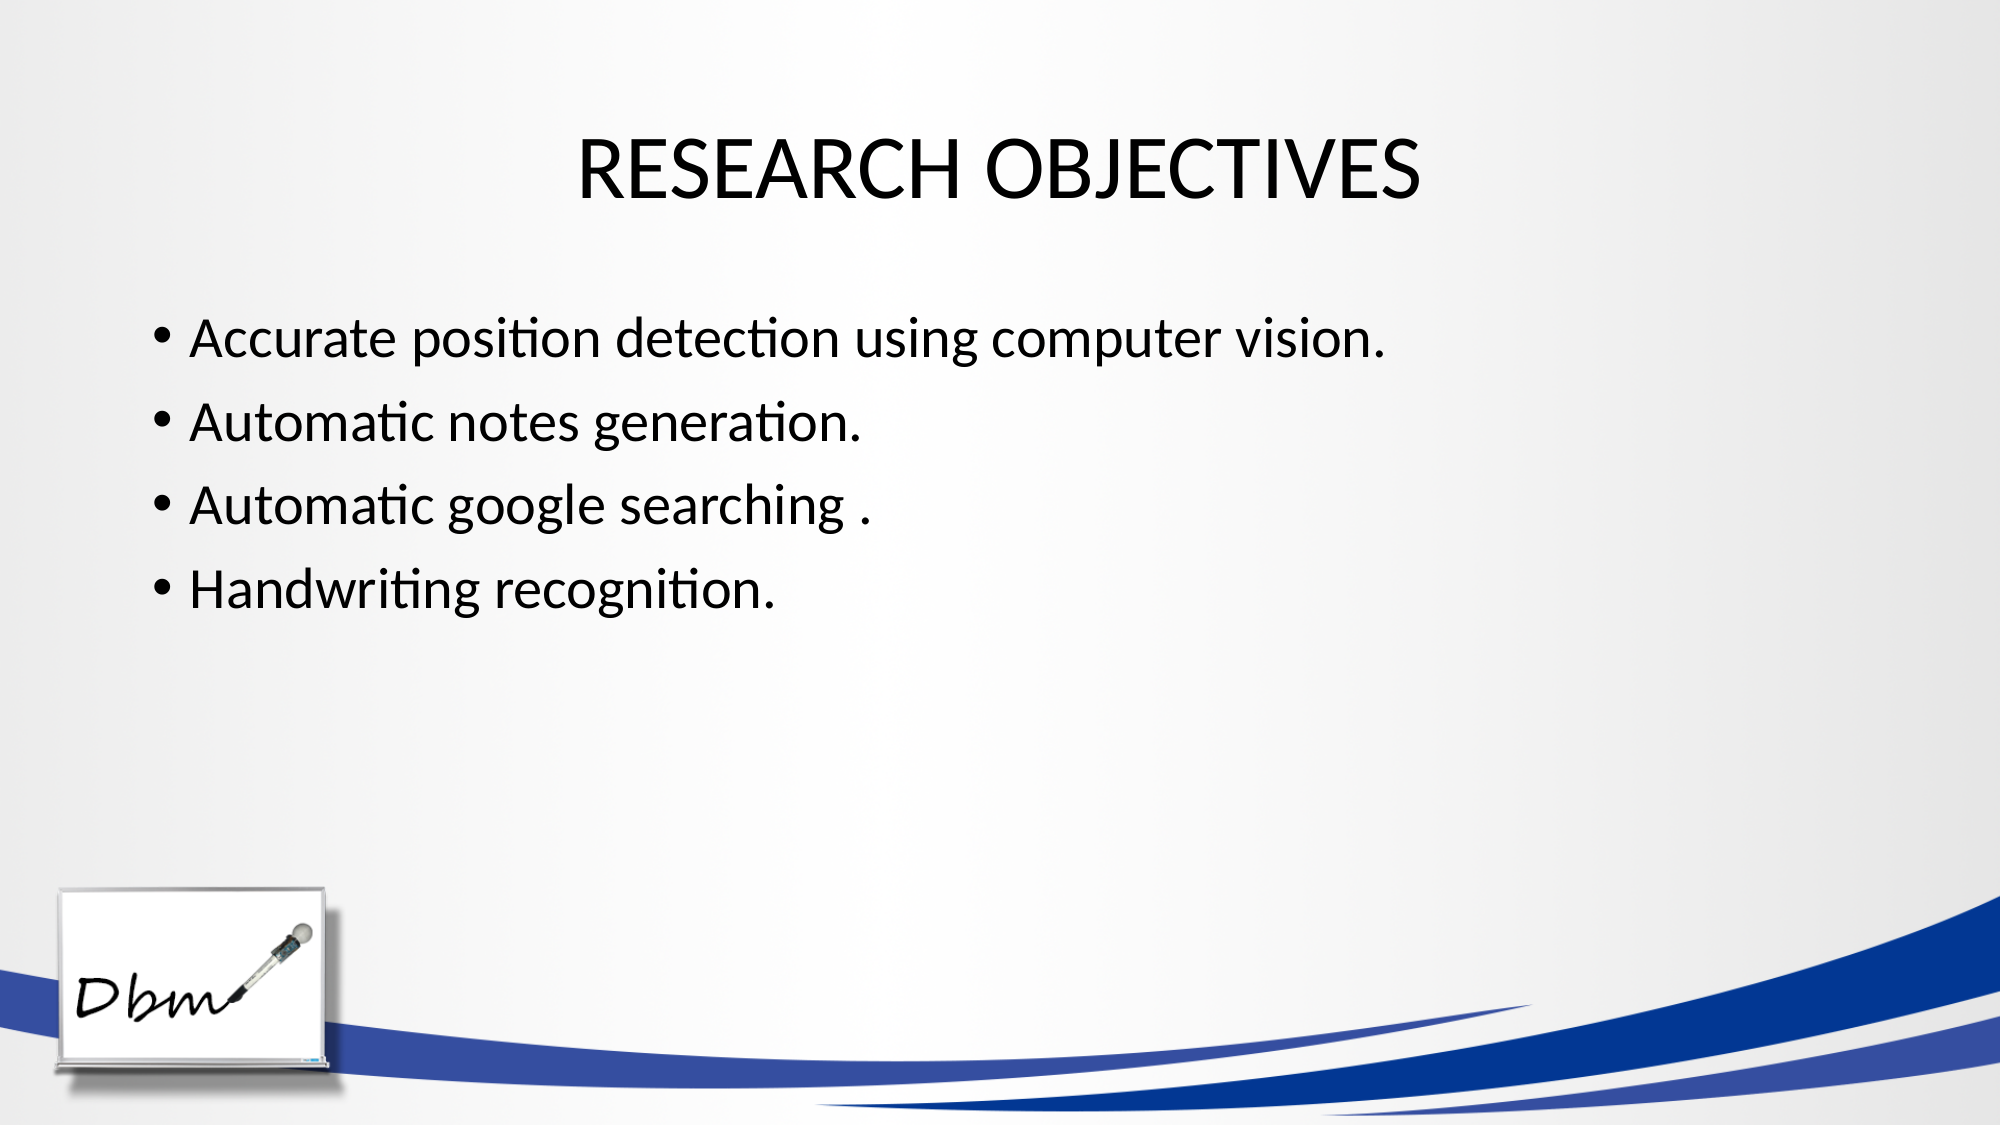

# RESEARCH OBJECTIVES
Accurate position detection using computer vision.
Automatic notes generation.
Automatic google searching .
Handwriting recognition.